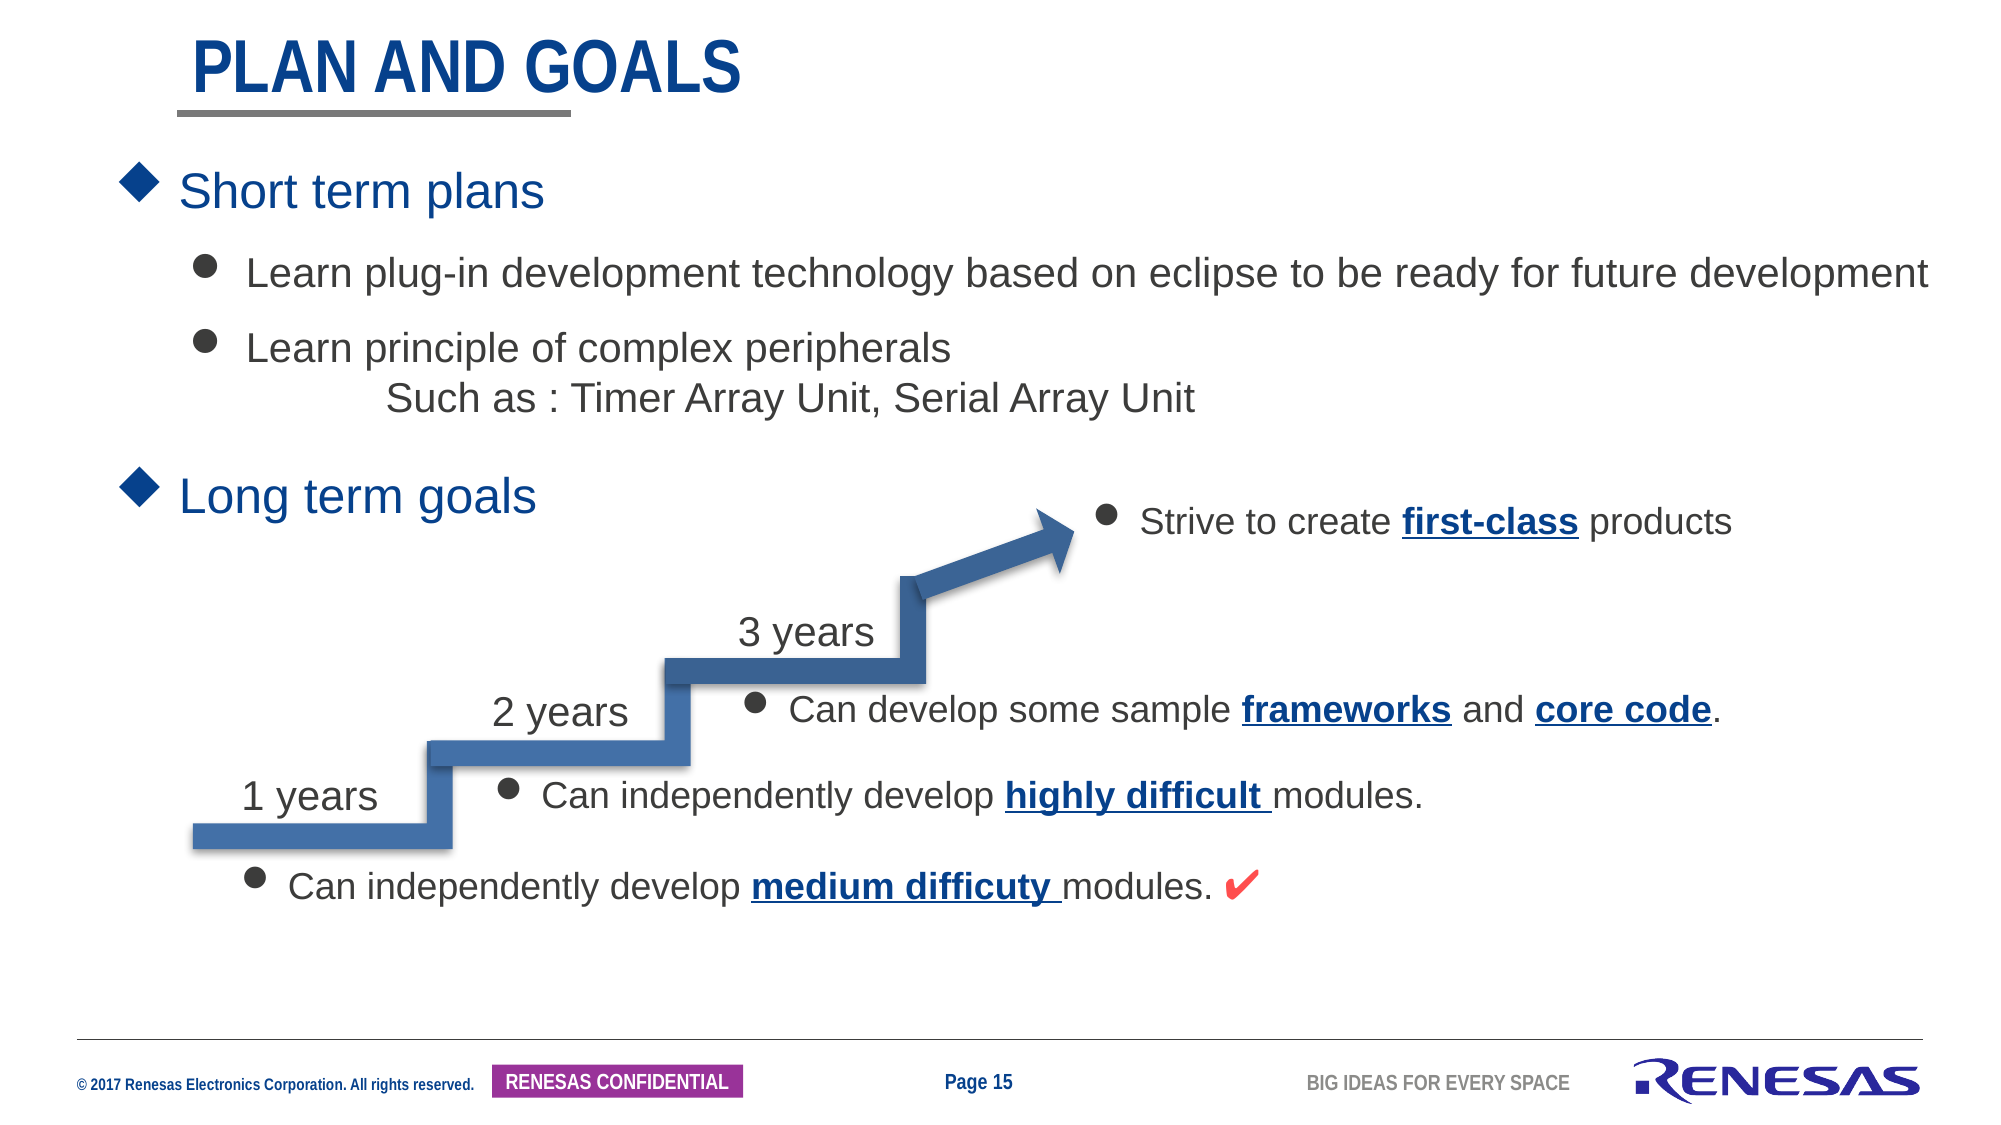

# plan and goals
 Short term plans

Learn plug-in development technology based on eclipse to be ready for future development

Learn principle of complex peripherals
	    Such as : Timer Array Unit, Serial Array Unit
 Long term goals

Strive to create first-class products

3 years

2 years
Can develop some sample frameworks and core code.
1 years
Can independently develop highly difficult modules.
Can independently develop medium difficuty modules. ✔
Page 15